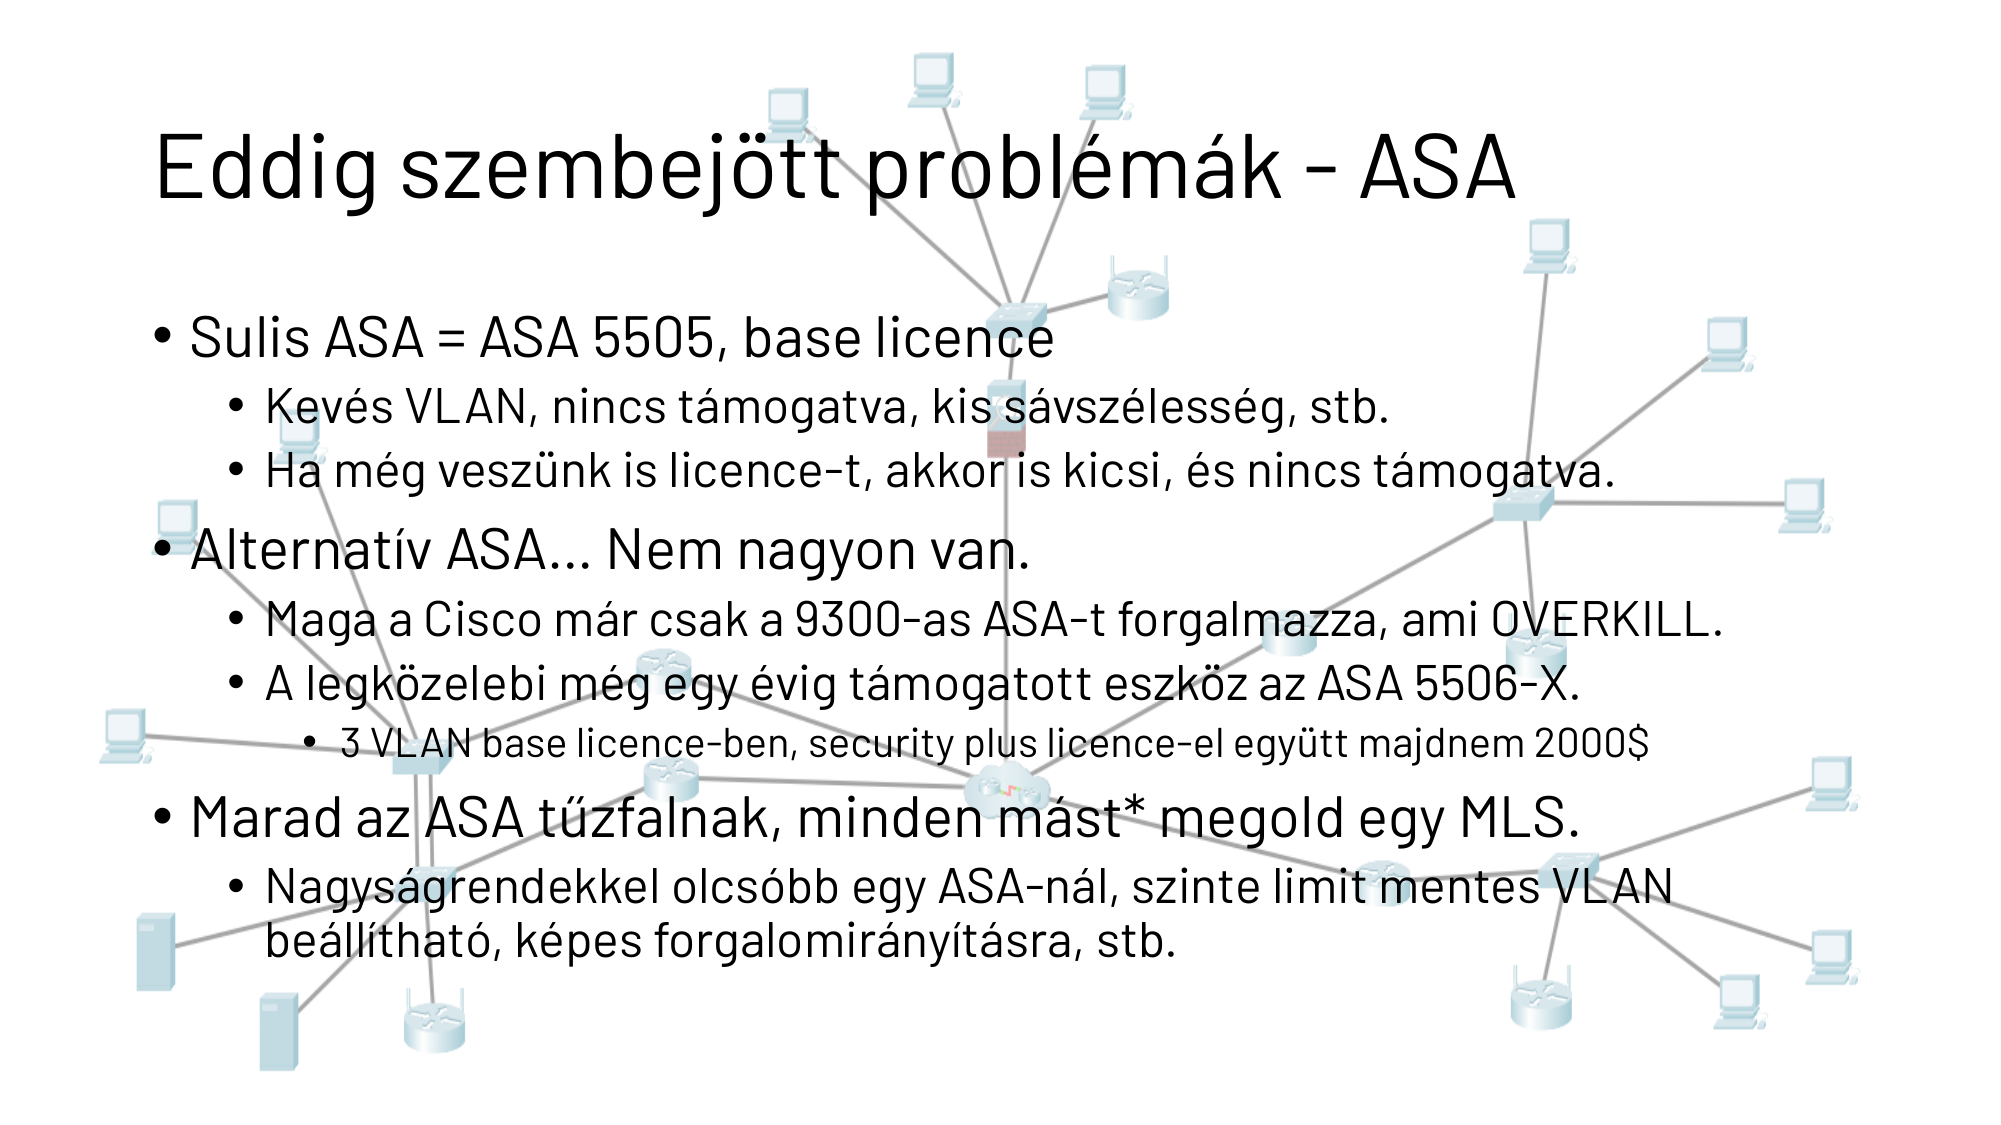

# Eddig szembejött problémák - ASA
Sulis ASA = ASA 5505, base licence
Kevés VLAN, nincs támogatva, kis sávszélesség, stb.
Ha még veszünk is licence-t, akkor is kicsi, és nincs támogatva.
Alternatív ASA… Nem nagyon van.
Maga a Cisco már csak a 9300-as ASA-t forgalmazza, ami OVERKILL.
A legközelebi még egy évig támogatott eszköz az ASA 5506-X.
3 VLAN base licence-ben, security plus licence-el együtt majdnem 2000$
Marad az ASA tűzfalnak, minden mást* megold egy MLS.
Nagyságrendekkel olcsóbb egy ASA-nál, szinte limit mentes VLAN beállítható, képes forgalomirányításra, stb.